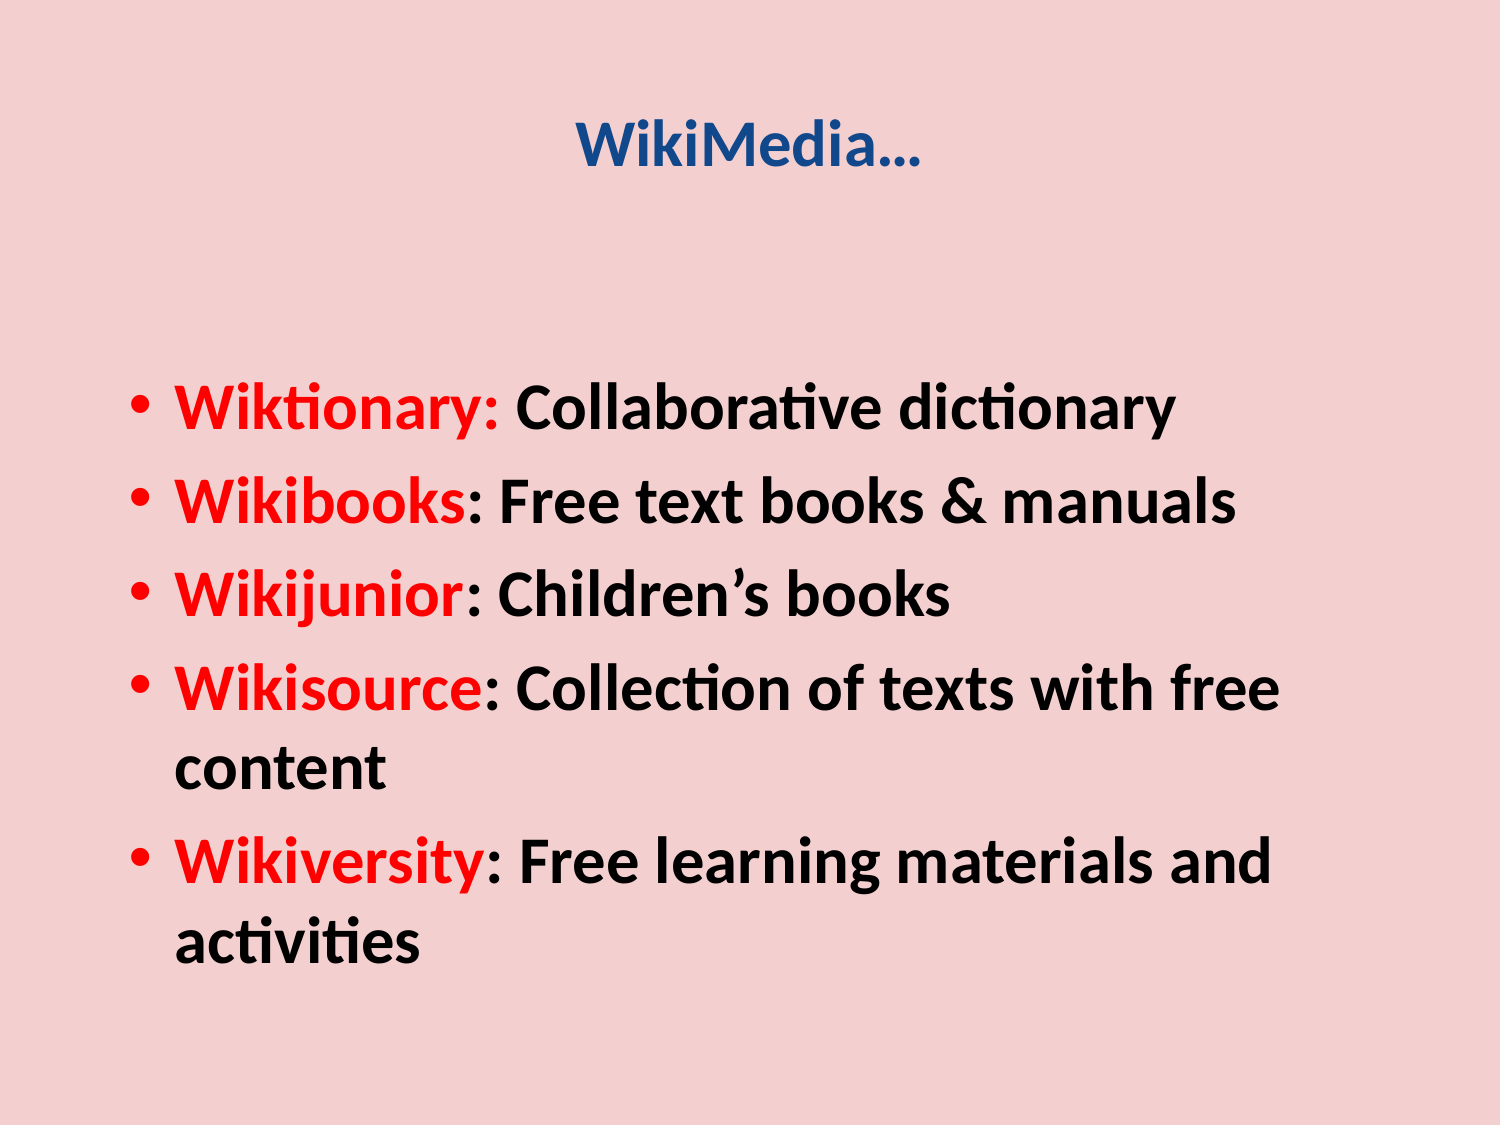

WikiMedia…

Wiktionary: Collaborative dictionary
Wikibooks: Free text books & manuals
Wikijunior: Children’s books
Wikisource: Collection of texts with free content
Wikiversity: Free learning materials and activities